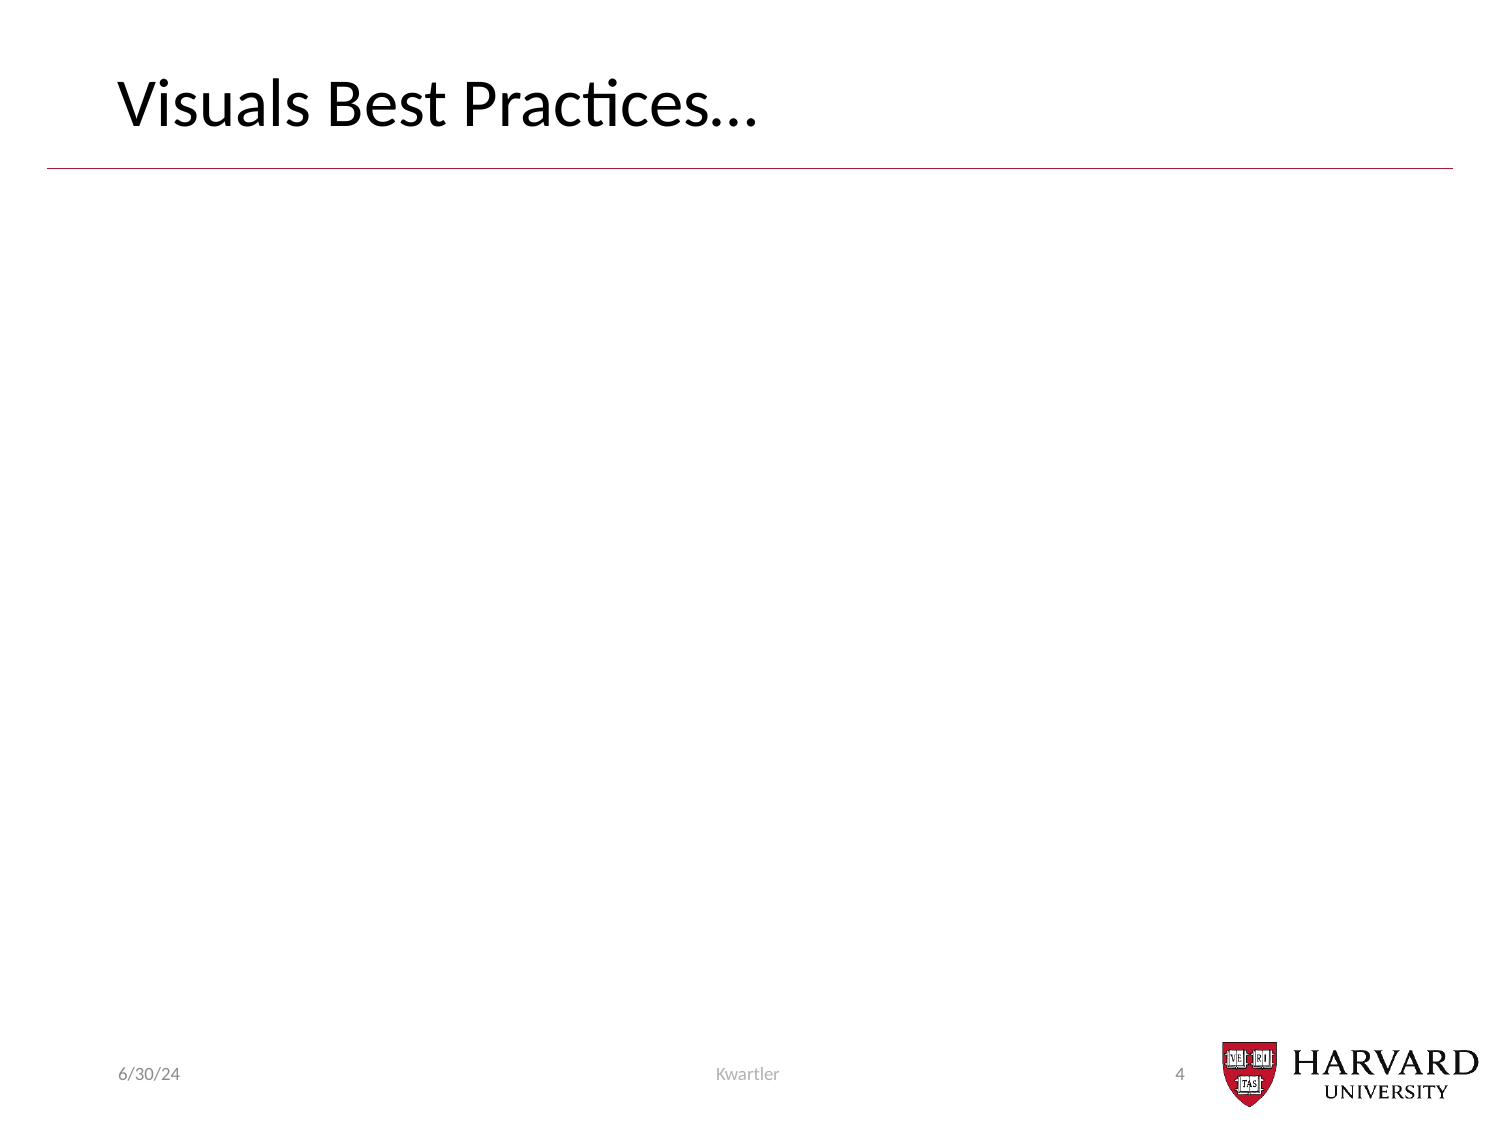

# Visuals Best Practices…
6/30/24
Kwartler
4